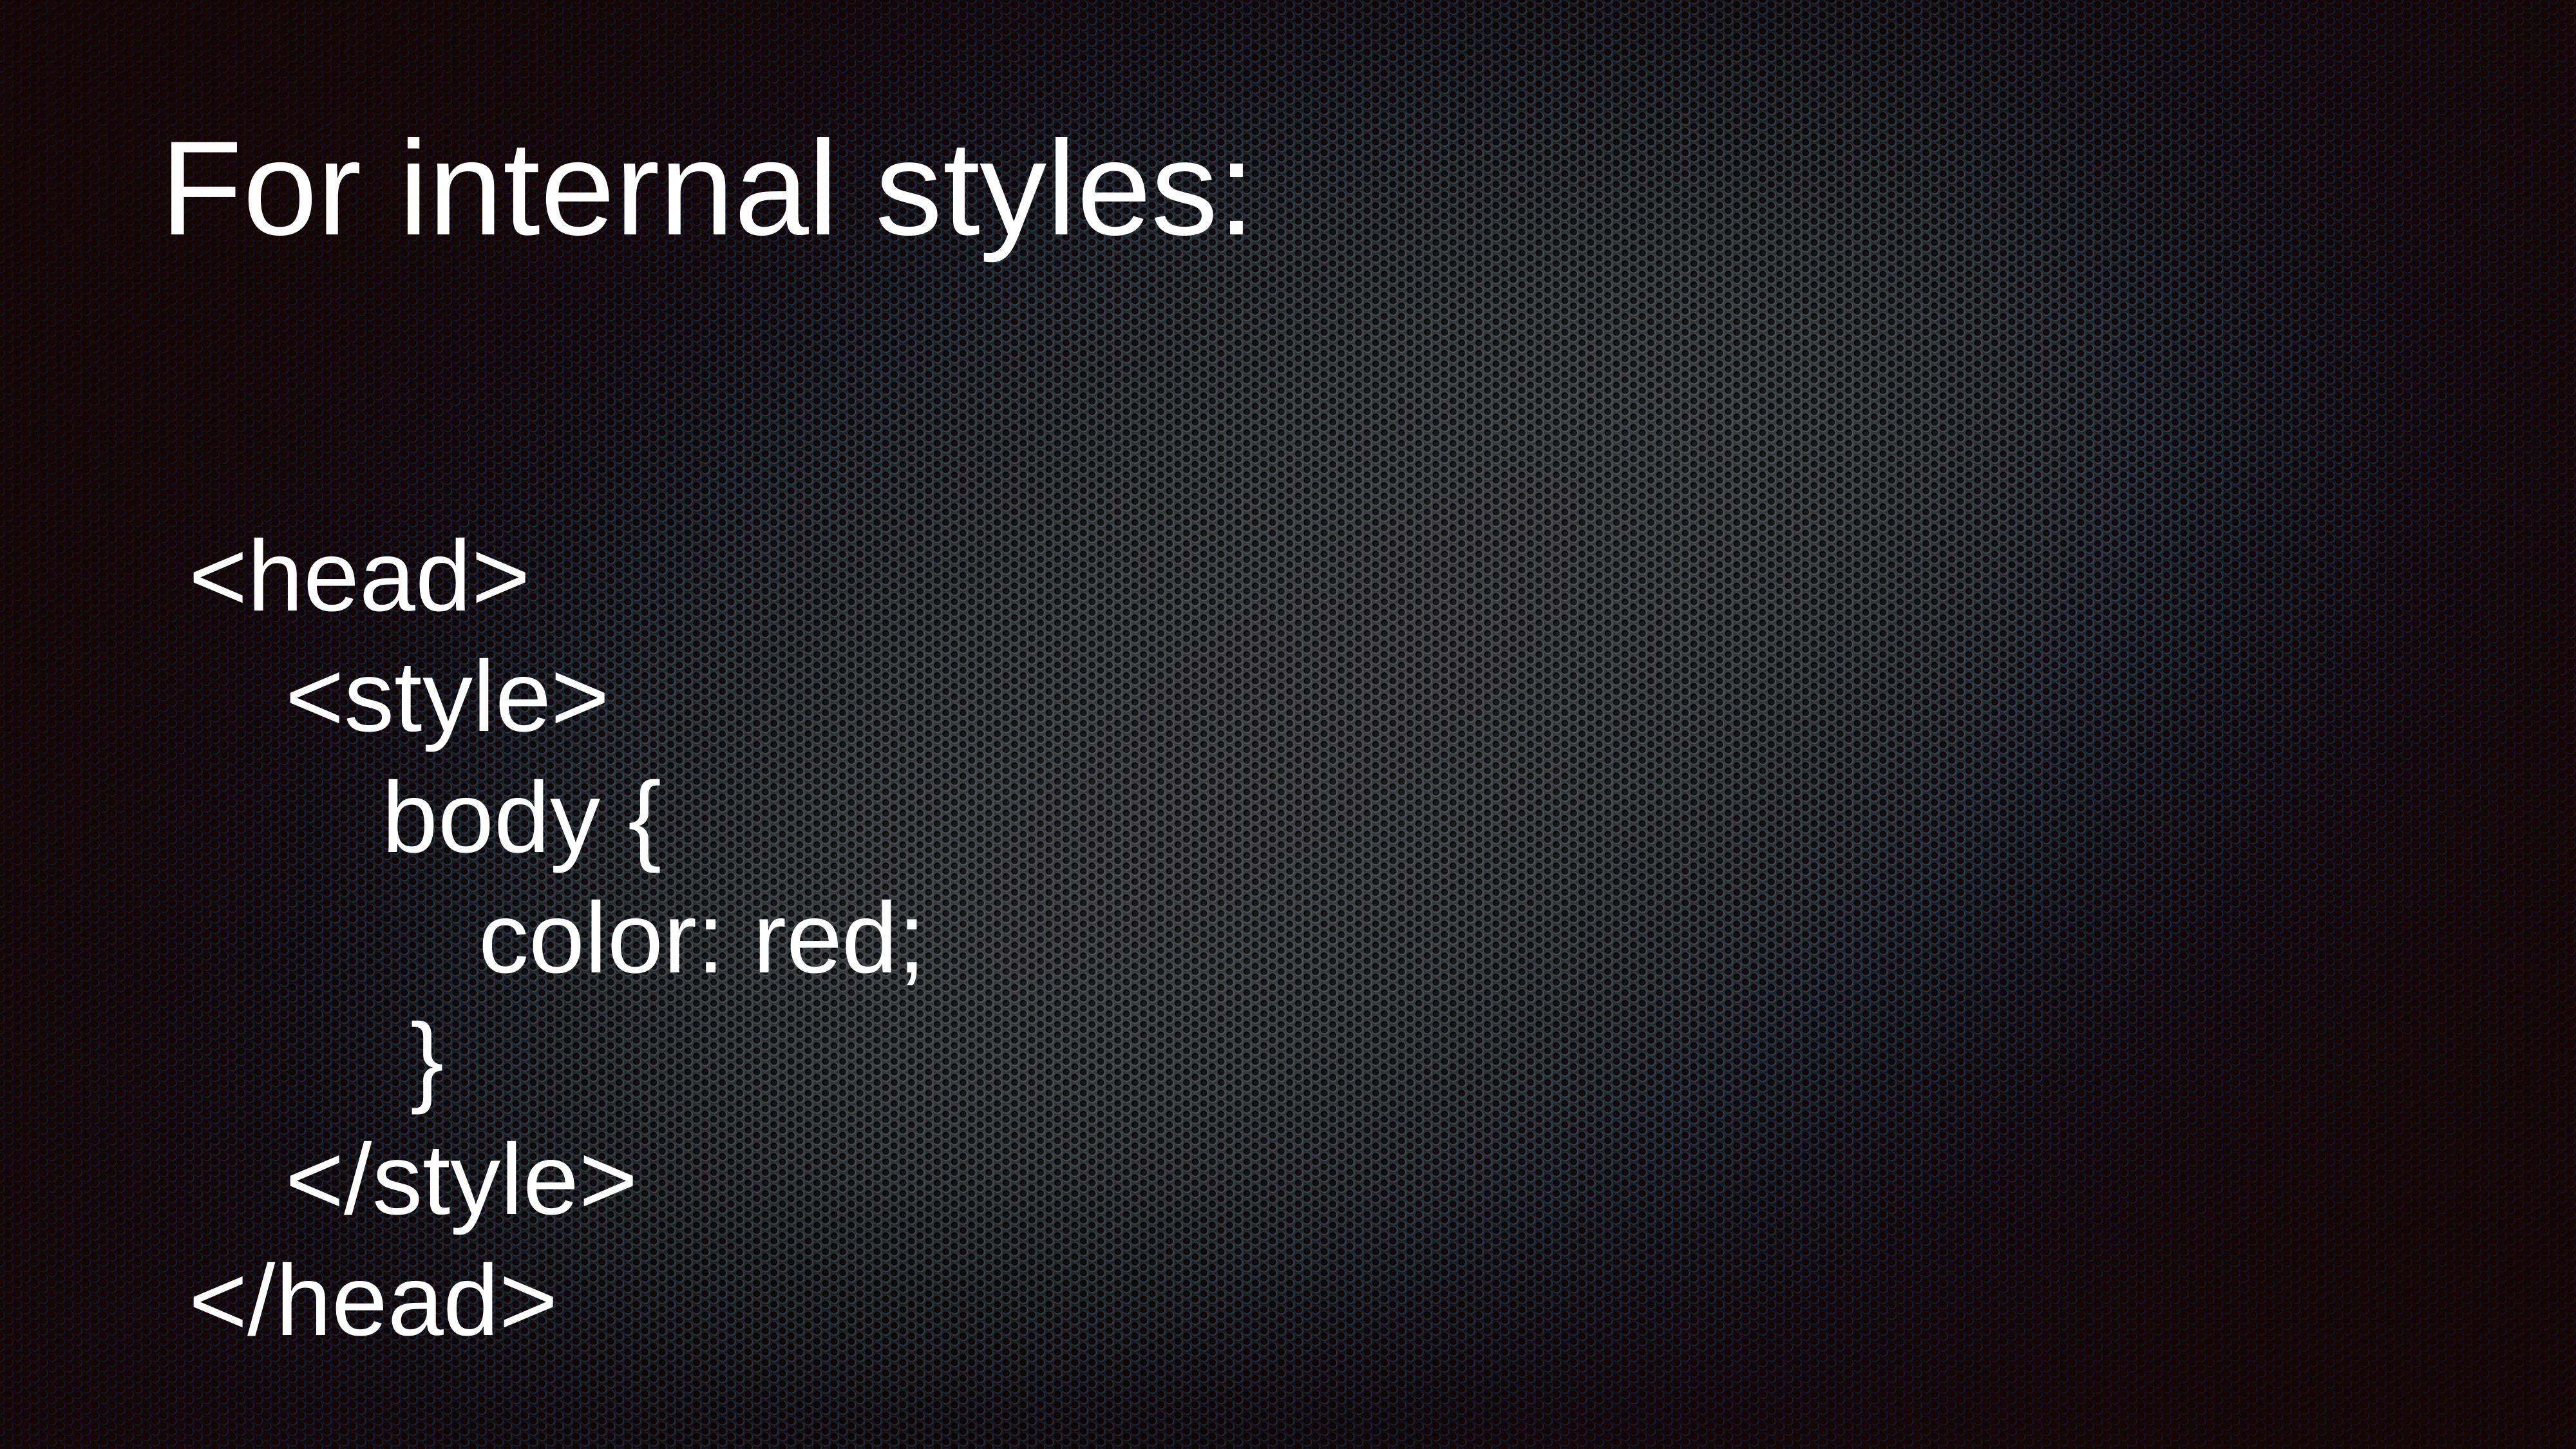

# For internal styles:
<head>
	<style>
    	body {
			color: red;
		 }
	</style>
</head>